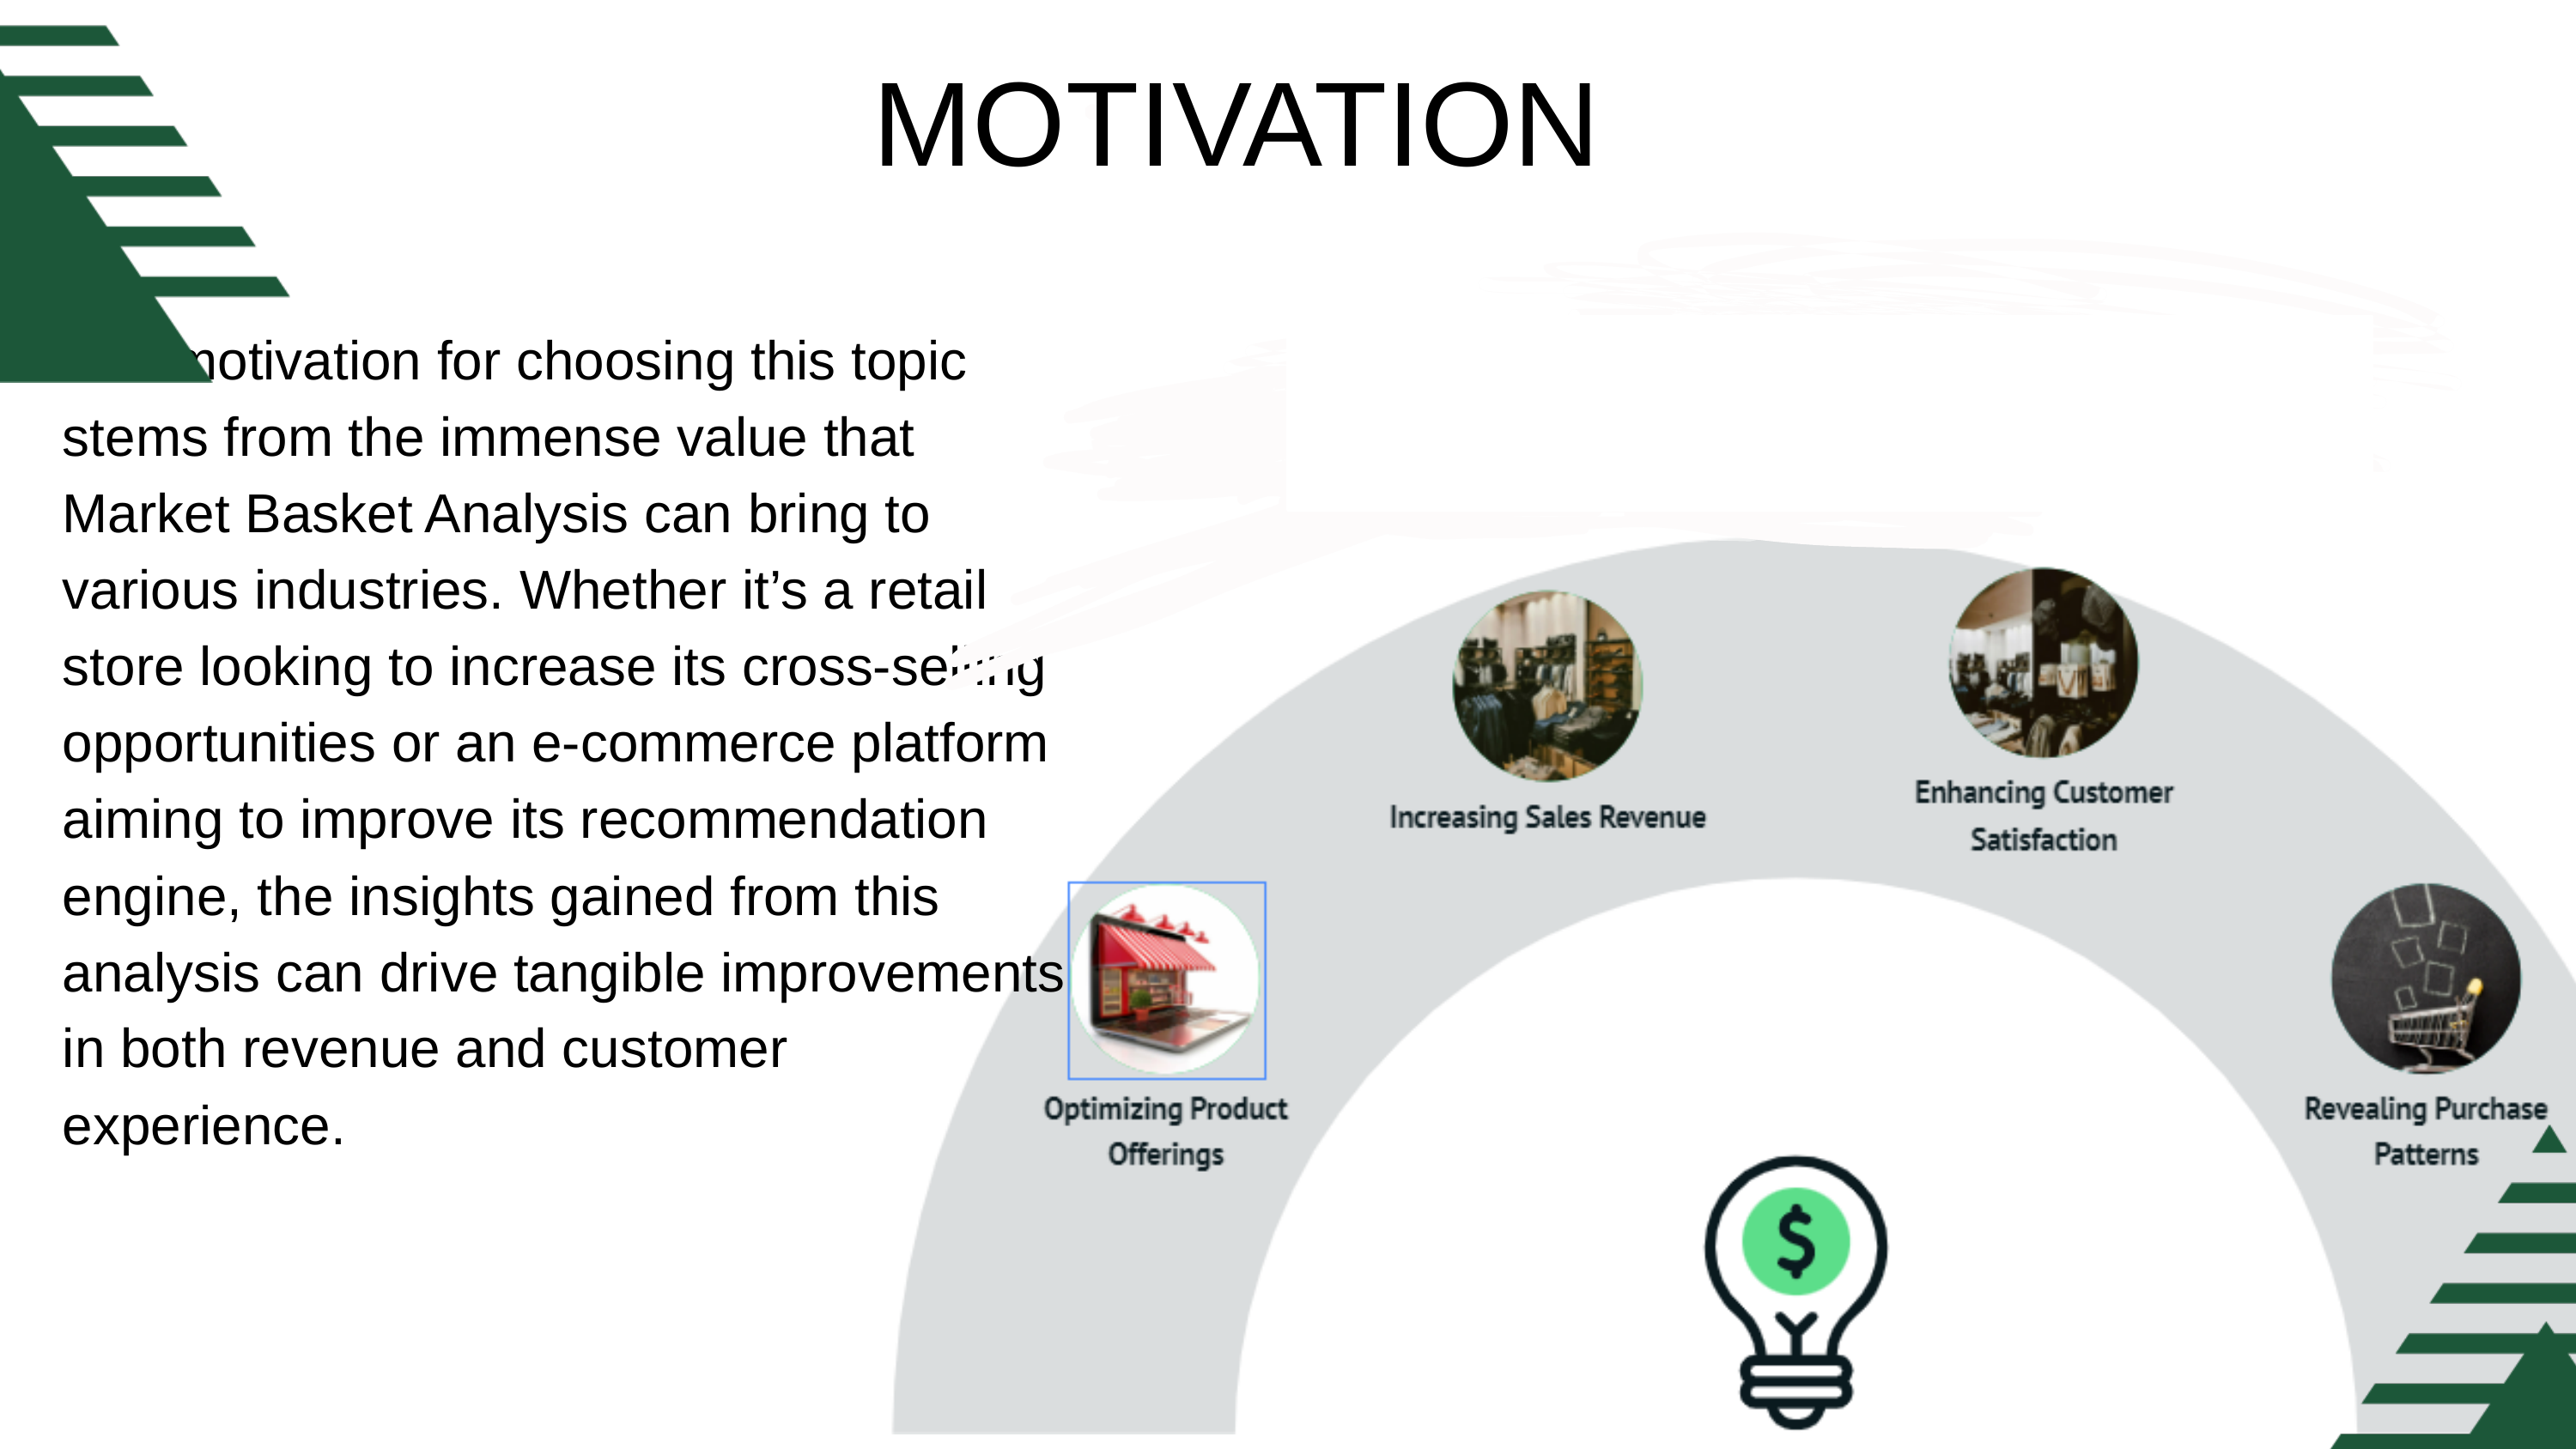

MOTIVATION

The motivation for choosing this topic stems from the immense value that Market Basket Analysis can bring to various industries. Whether it’s a retail store looking to increase its cross-selling opportunities or an e-commerce platform aiming to improve its recommendation engine, the insights gained from this analysis can drive tangible improvements in both revenue and customer experience.